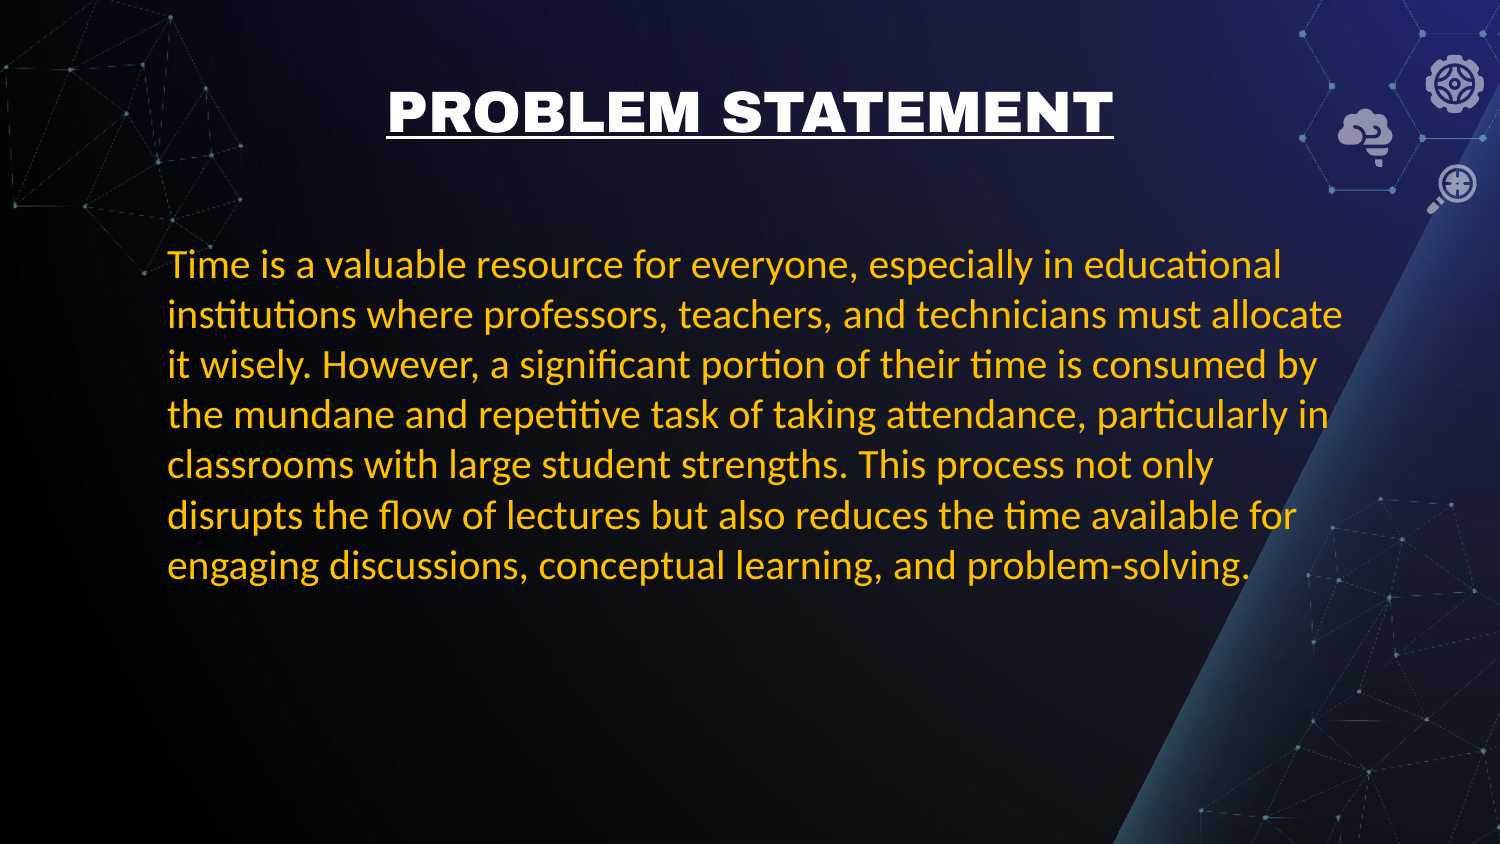

PROBLEM STATEMENT
Time is a valuable resource for everyone, especially in educational institutions where professors, teachers, and technicians must allocate it wisely. However, a significant portion of their time is consumed by the mundane and repetitive task of taking attendance, particularly in classrooms with large student strengths. This process not only disrupts the flow of lectures but also reduces the time available for engaging discussions, conceptual learning, and problem-solving.